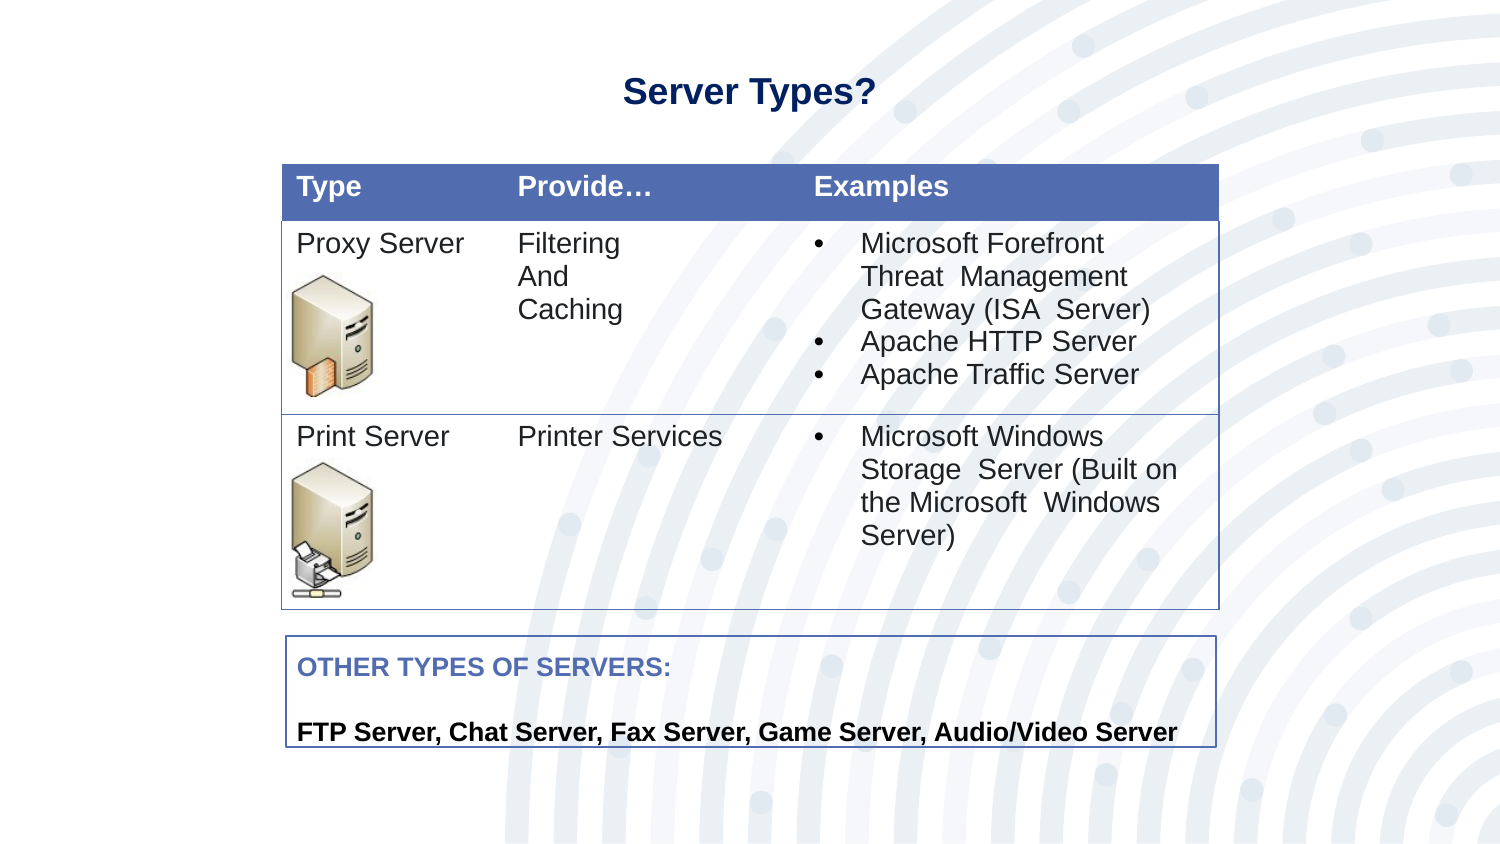

Server Types?
| Type | Provide… | Examples |
| --- | --- | --- |
| Proxy Server | Filtering And Caching | Microsoft Forefront Threat Management Gateway (ISA Server) Apache HTTP Server Apache Traffic Server |
| Print Server | Printer Services | Microsoft Windows Storage Server (Built on the Microsoft Windows Server) |

OTHER TYPES OF SERVERS:

FTP Server, Chat Server, Fax Server, Game Server, Audio/Video Server